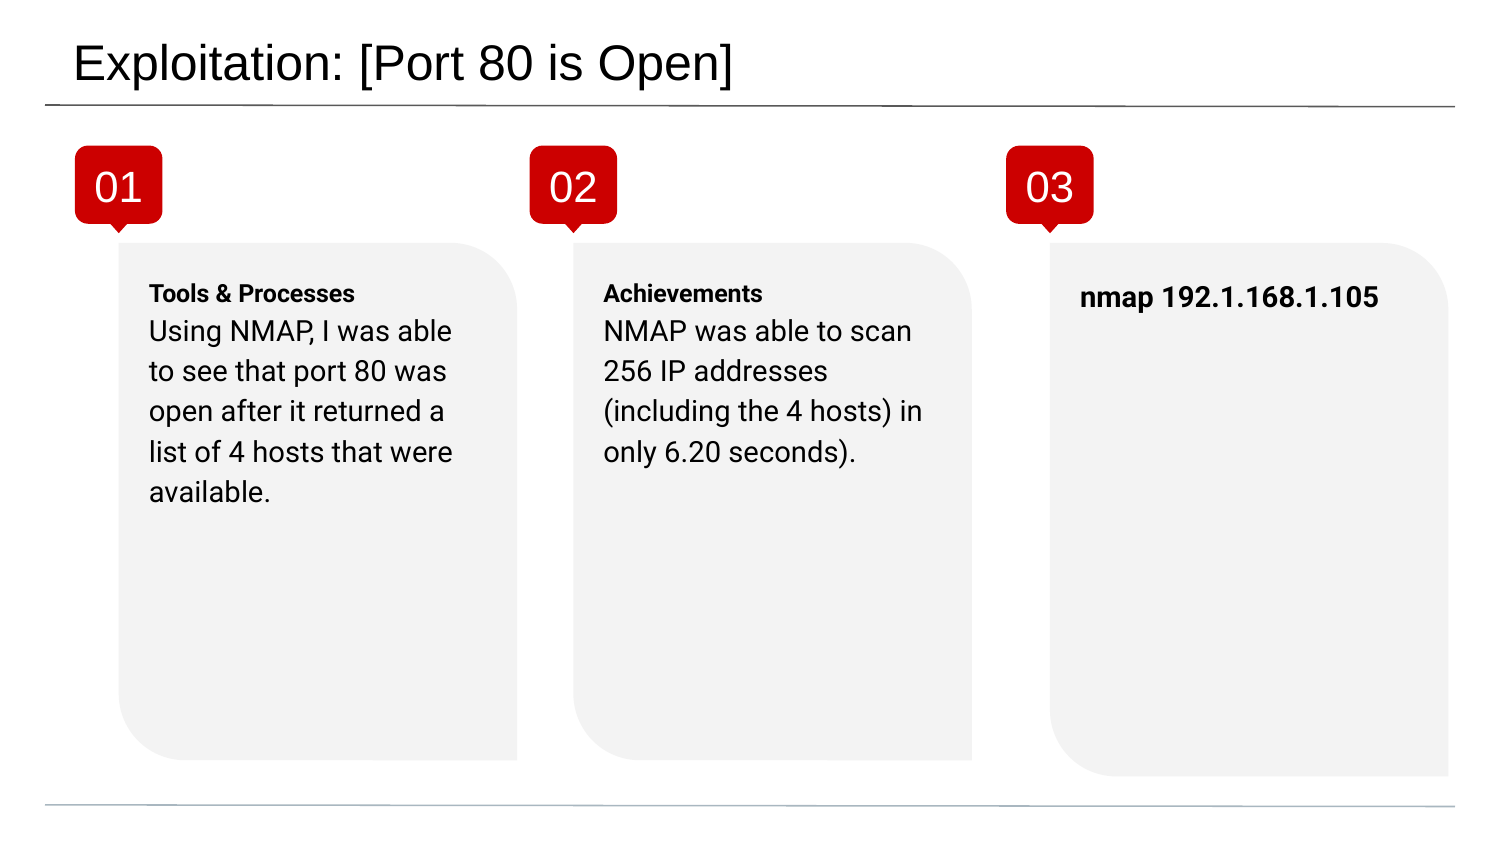

# Exploitation: [Port 80 is Open]
01

02

03

Tools & Processes
Using NMAP, I was able to see that port 80 was open after it returned a list of 4 hosts that were available.

Achievements
NMAP was able to scan 256 IP addresses (including the 4 hosts) in only 6.20 seconds).

nmap 192.1.168.1.105